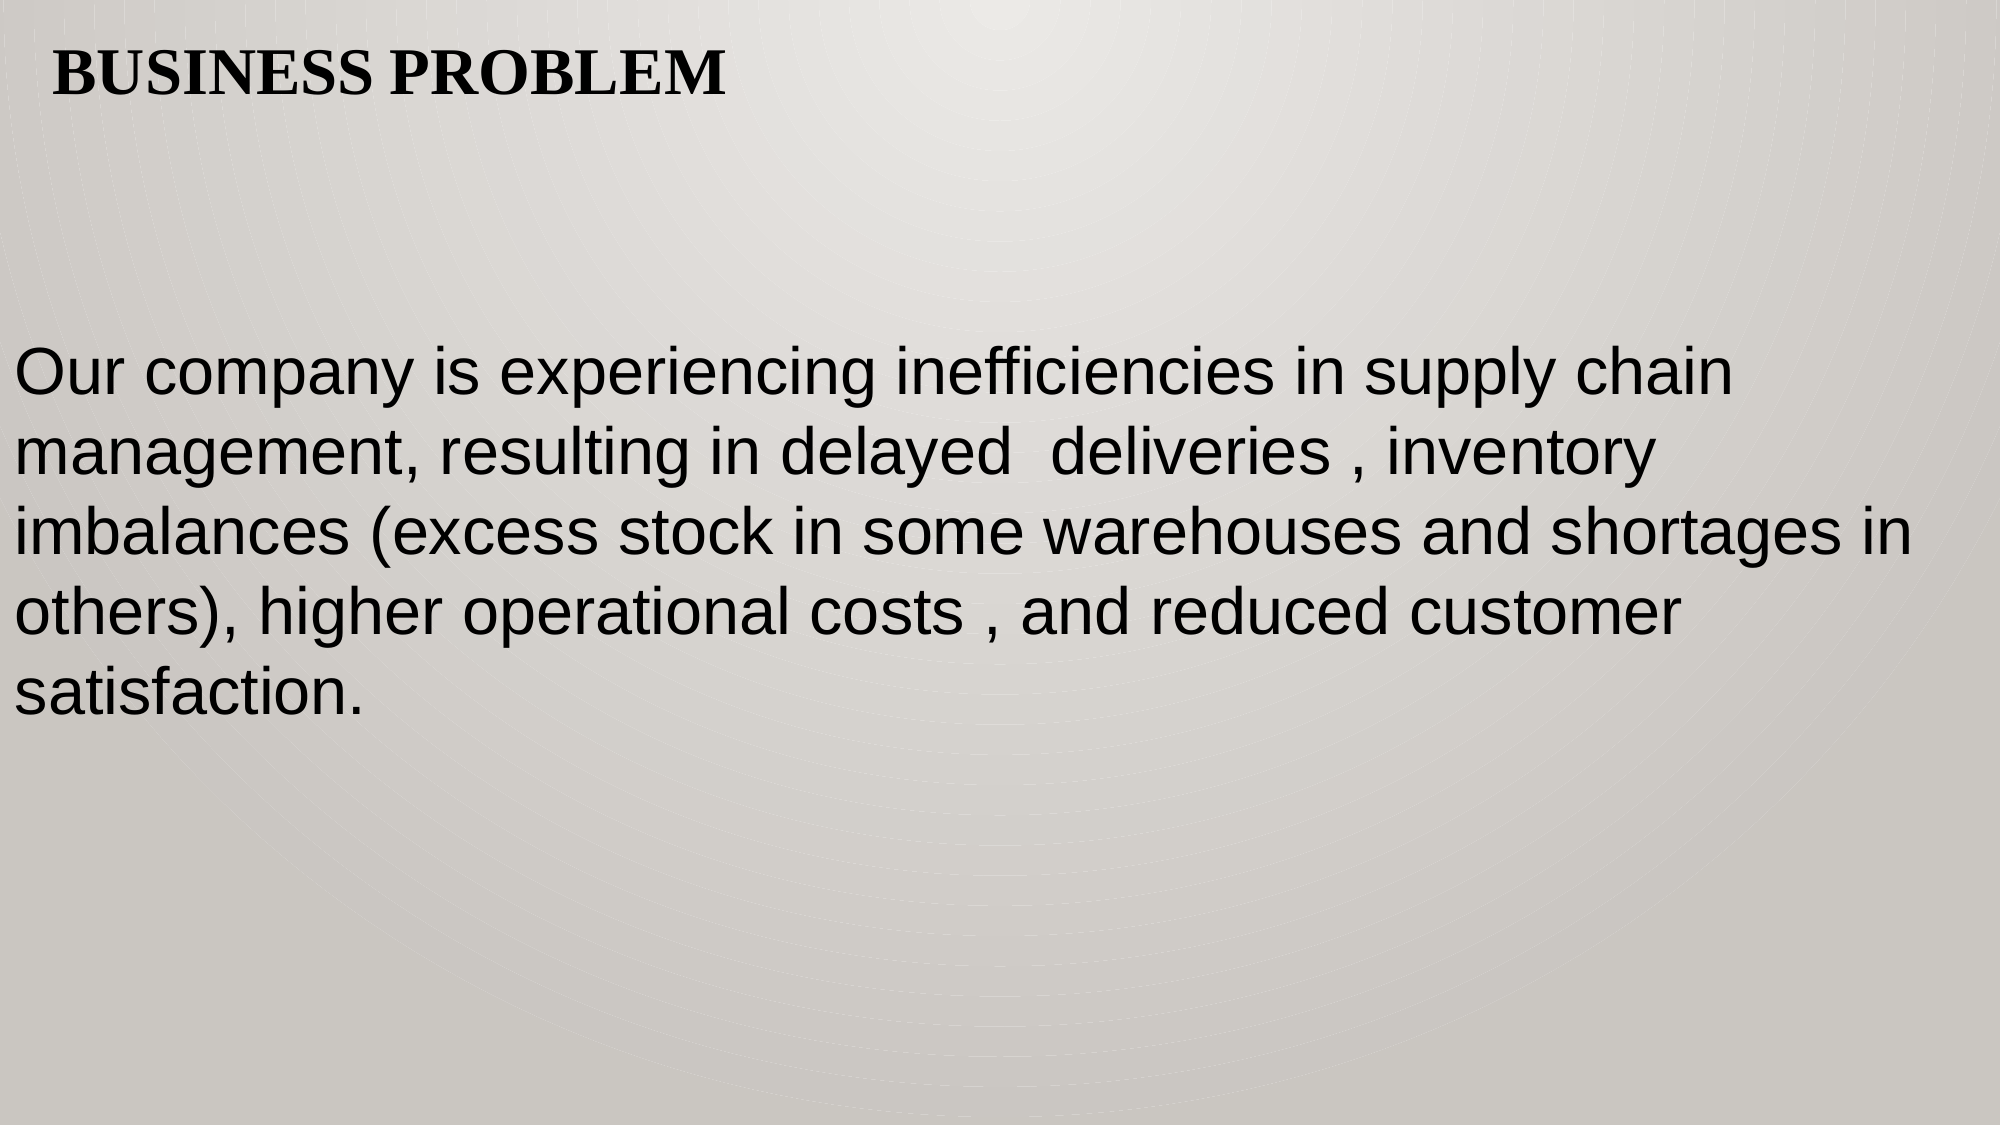

# Business Problem

Our company is experiencing inefficiencies in supply chain management, resulting in delayed  deliveries , inventory
imbalances (excess stock in some warehouses and shortages in others), higher operational costs , and reduced customer satisfaction.